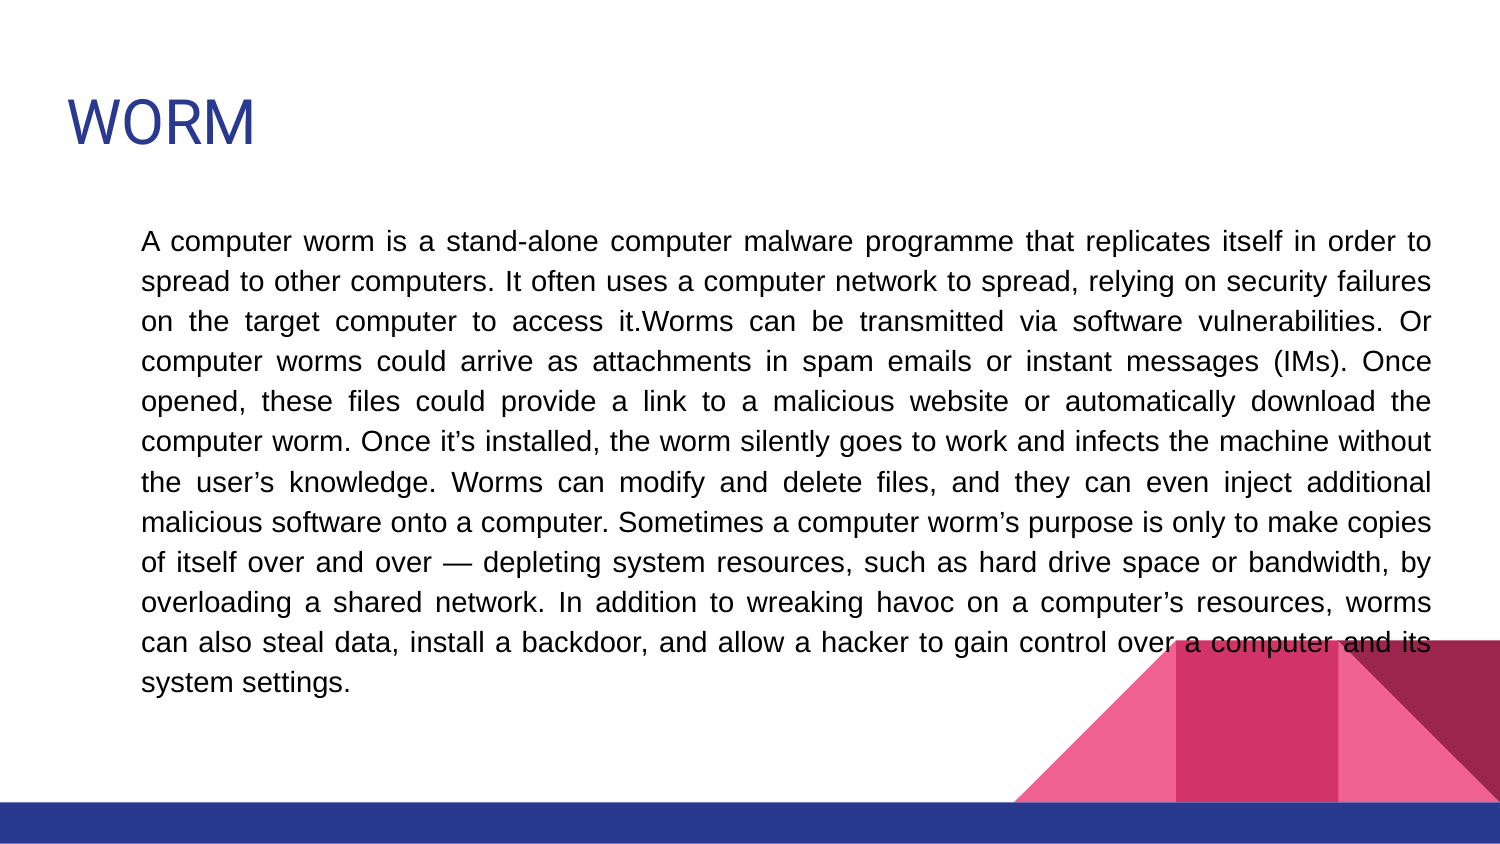

# WORM
A computer worm is a stand-alone computer malware programme that replicates itself in order to spread to other computers. It often uses a computer network to spread, relying on security failures on the target computer to access it.Worms can be transmitted via software vulnerabilities. Or computer worms could arrive as attachments in spam emails or instant messages (IMs). Once opened, these files could provide a link to a malicious website or automatically download the computer worm. Once it’s installed, the worm silently goes to work and infects the machine without the user’s knowledge. Worms can modify and delete files, and they can even inject additional malicious software onto a computer. Sometimes a computer worm’s purpose is only to make copies of itself over and over — depleting system resources, such as hard drive space or bandwidth, by overloading a shared network. In addition to wreaking havoc on a computer’s resources, worms can also steal data, install a backdoor, and allow a hacker to gain control over a computer and its system settings.